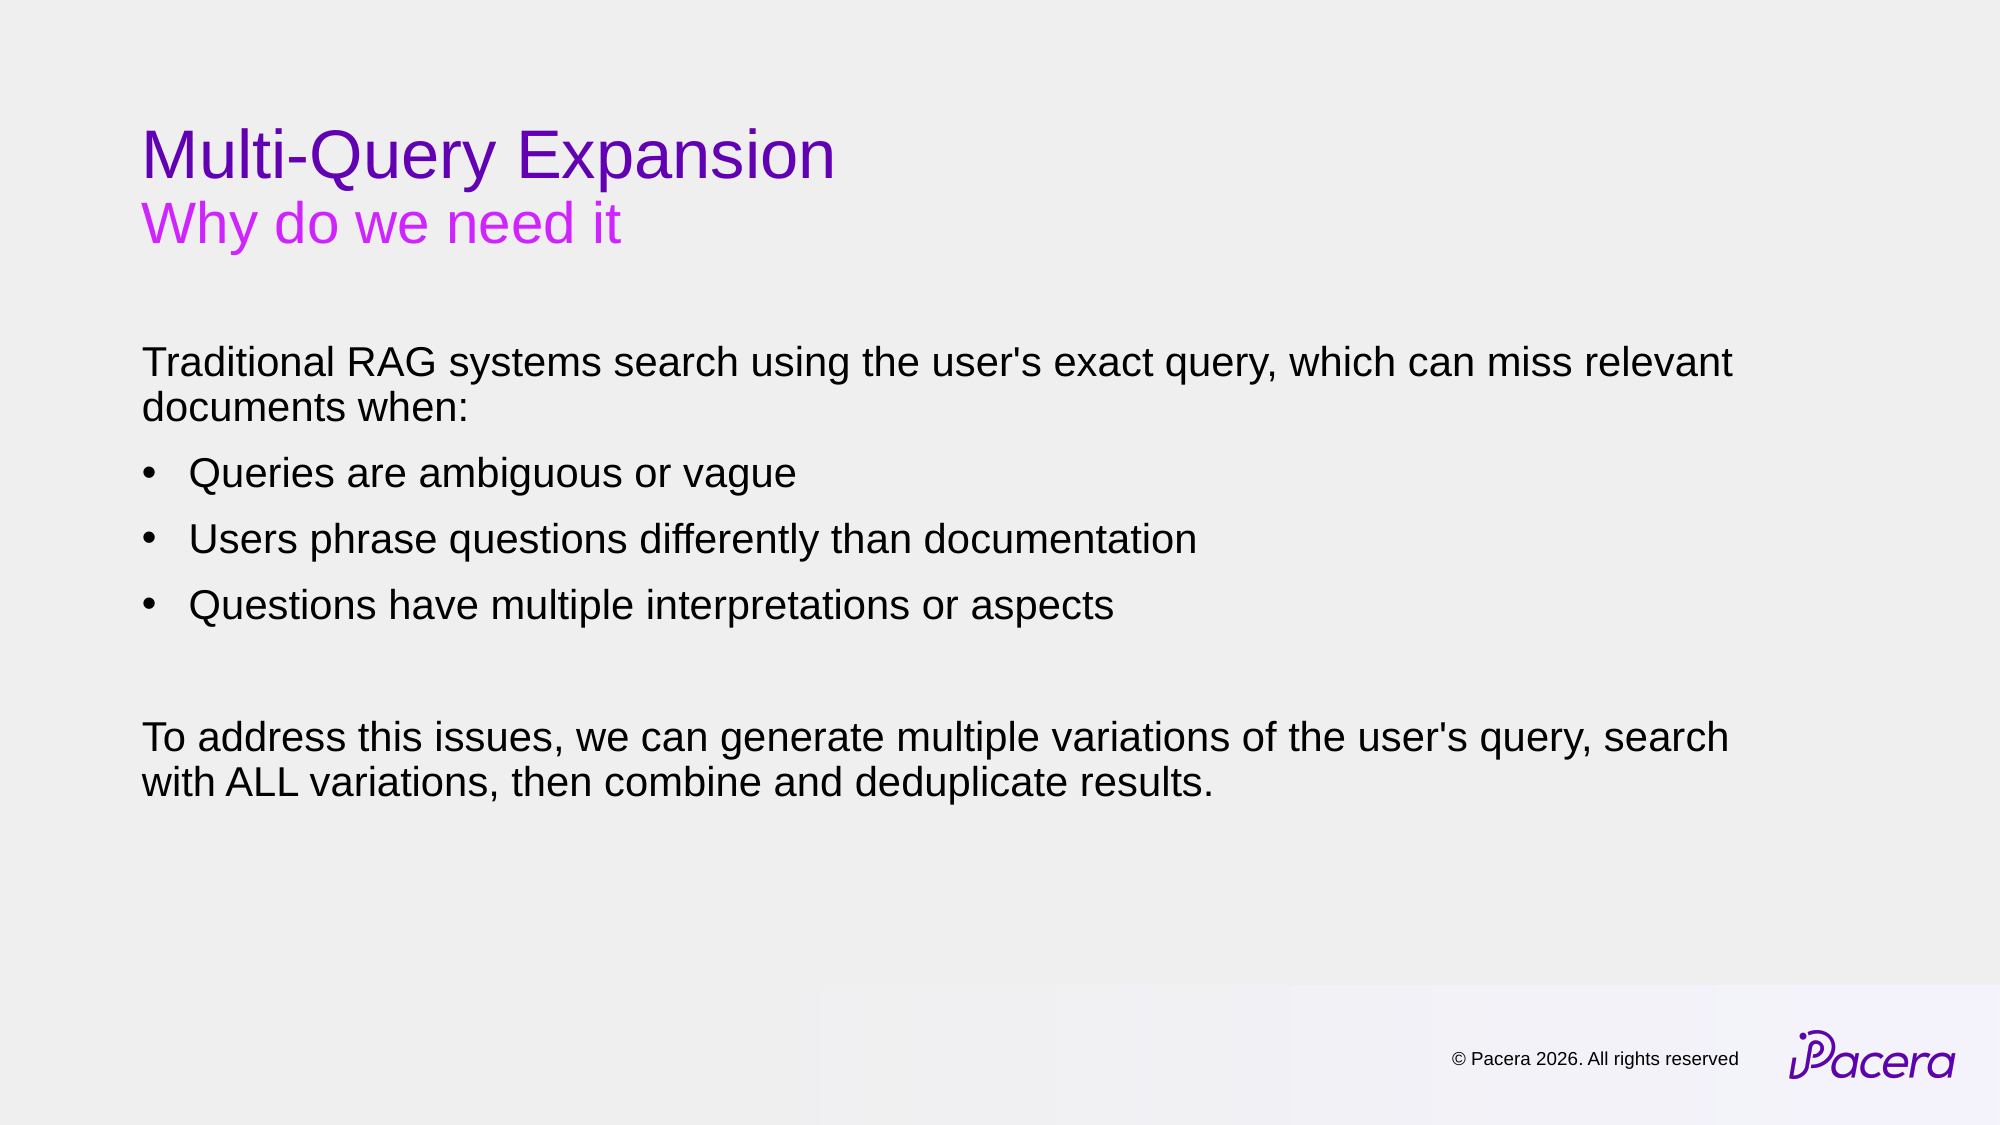

# Multi-Query Expansion
Why do we need it
Traditional RAG systems search using the user's exact query, which can miss relevant documents when:
Queries are ambiguous or vague
Users phrase questions differently than documentation
Questions have multiple interpretations or aspects

To address this issues, we can generate multiple variations of the user's query, search with ALL variations, then combine and deduplicate results.